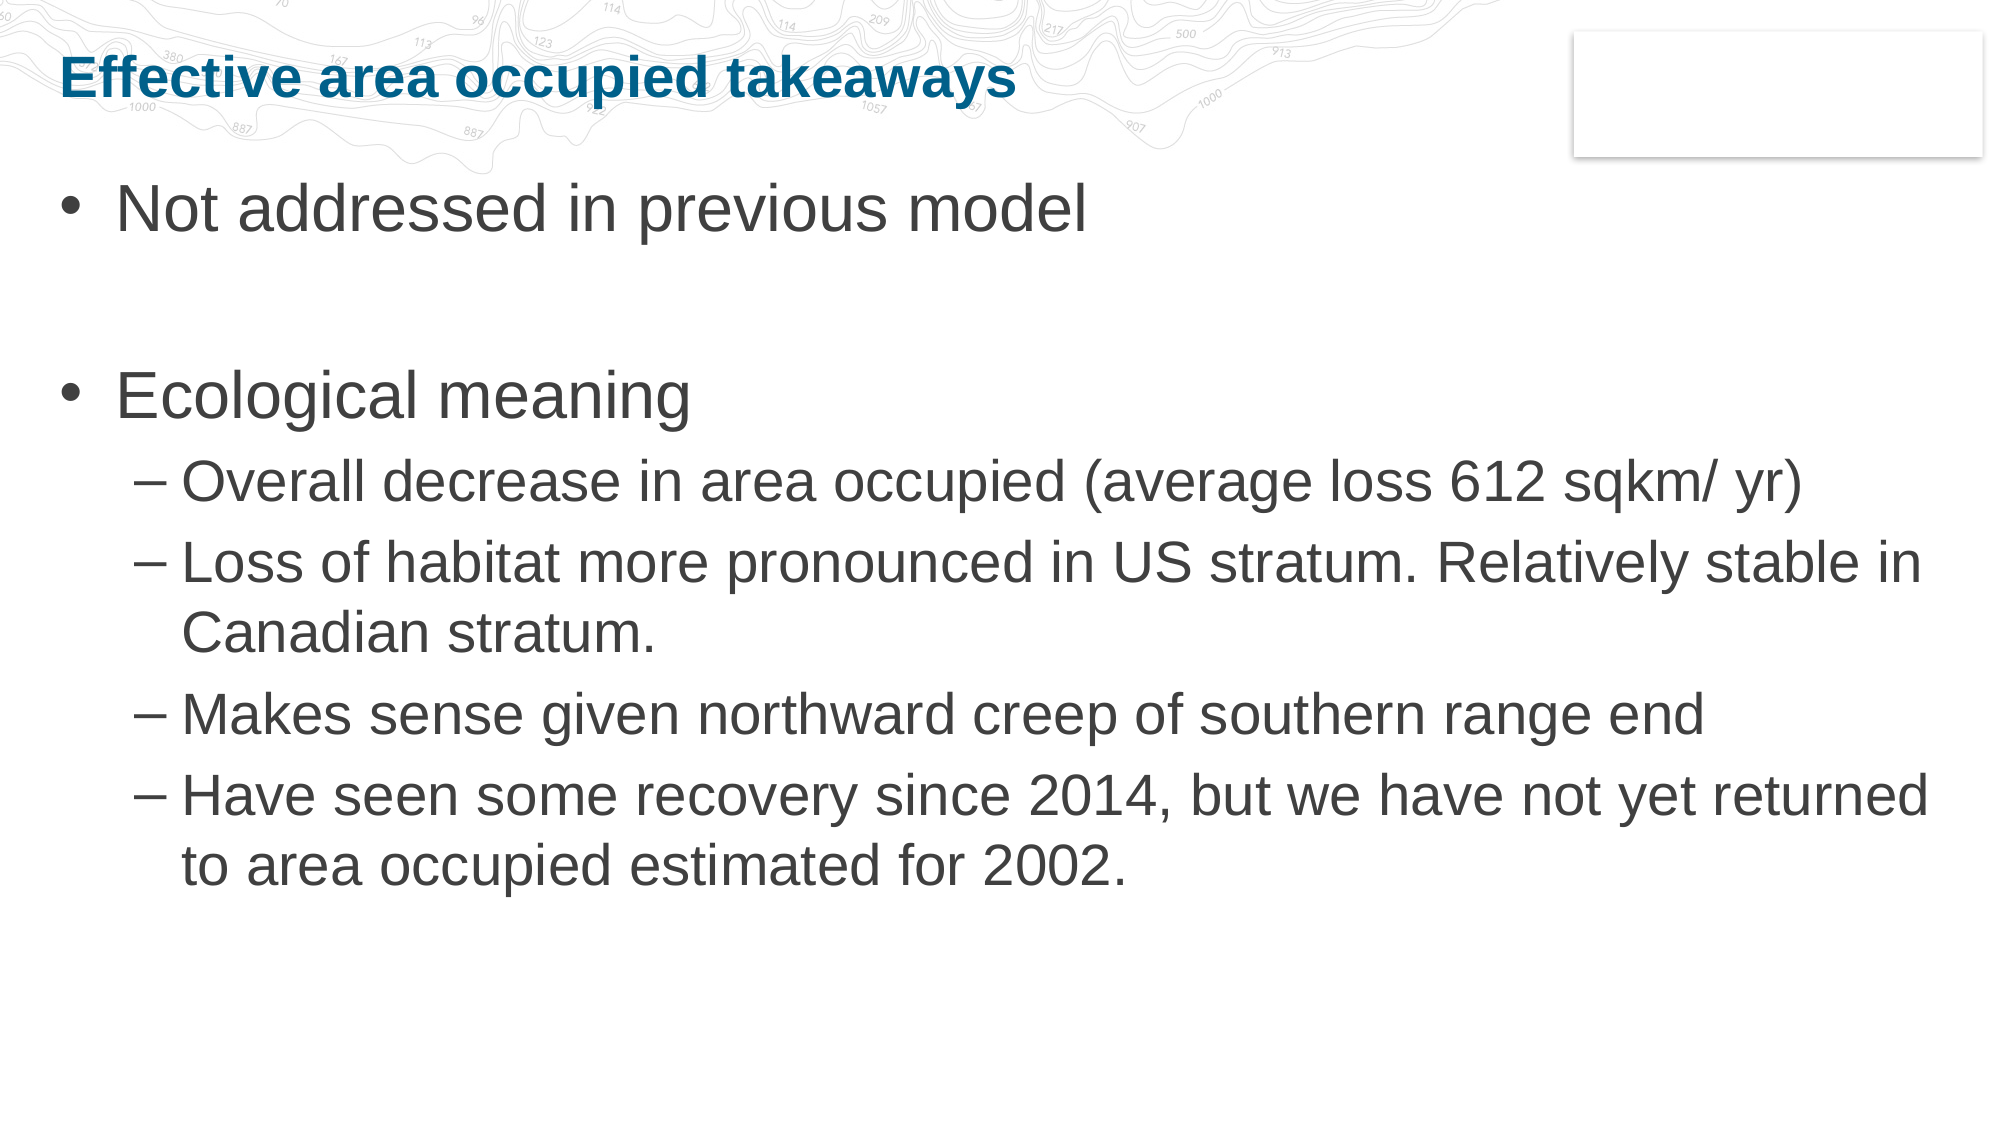

# Effective area occupied takeaways

Not addressed in previous model

Ecological meaning
Overall decrease in area occupied (average loss 612 sqkm/ yr)
Loss of habitat more pronounced in US stratum. Relatively stable in Canadian stratum.
Makes sense given northward creep of southern range end
Have seen some recovery since 2014, but we have not yet returned to area occupied estimated for 2002.